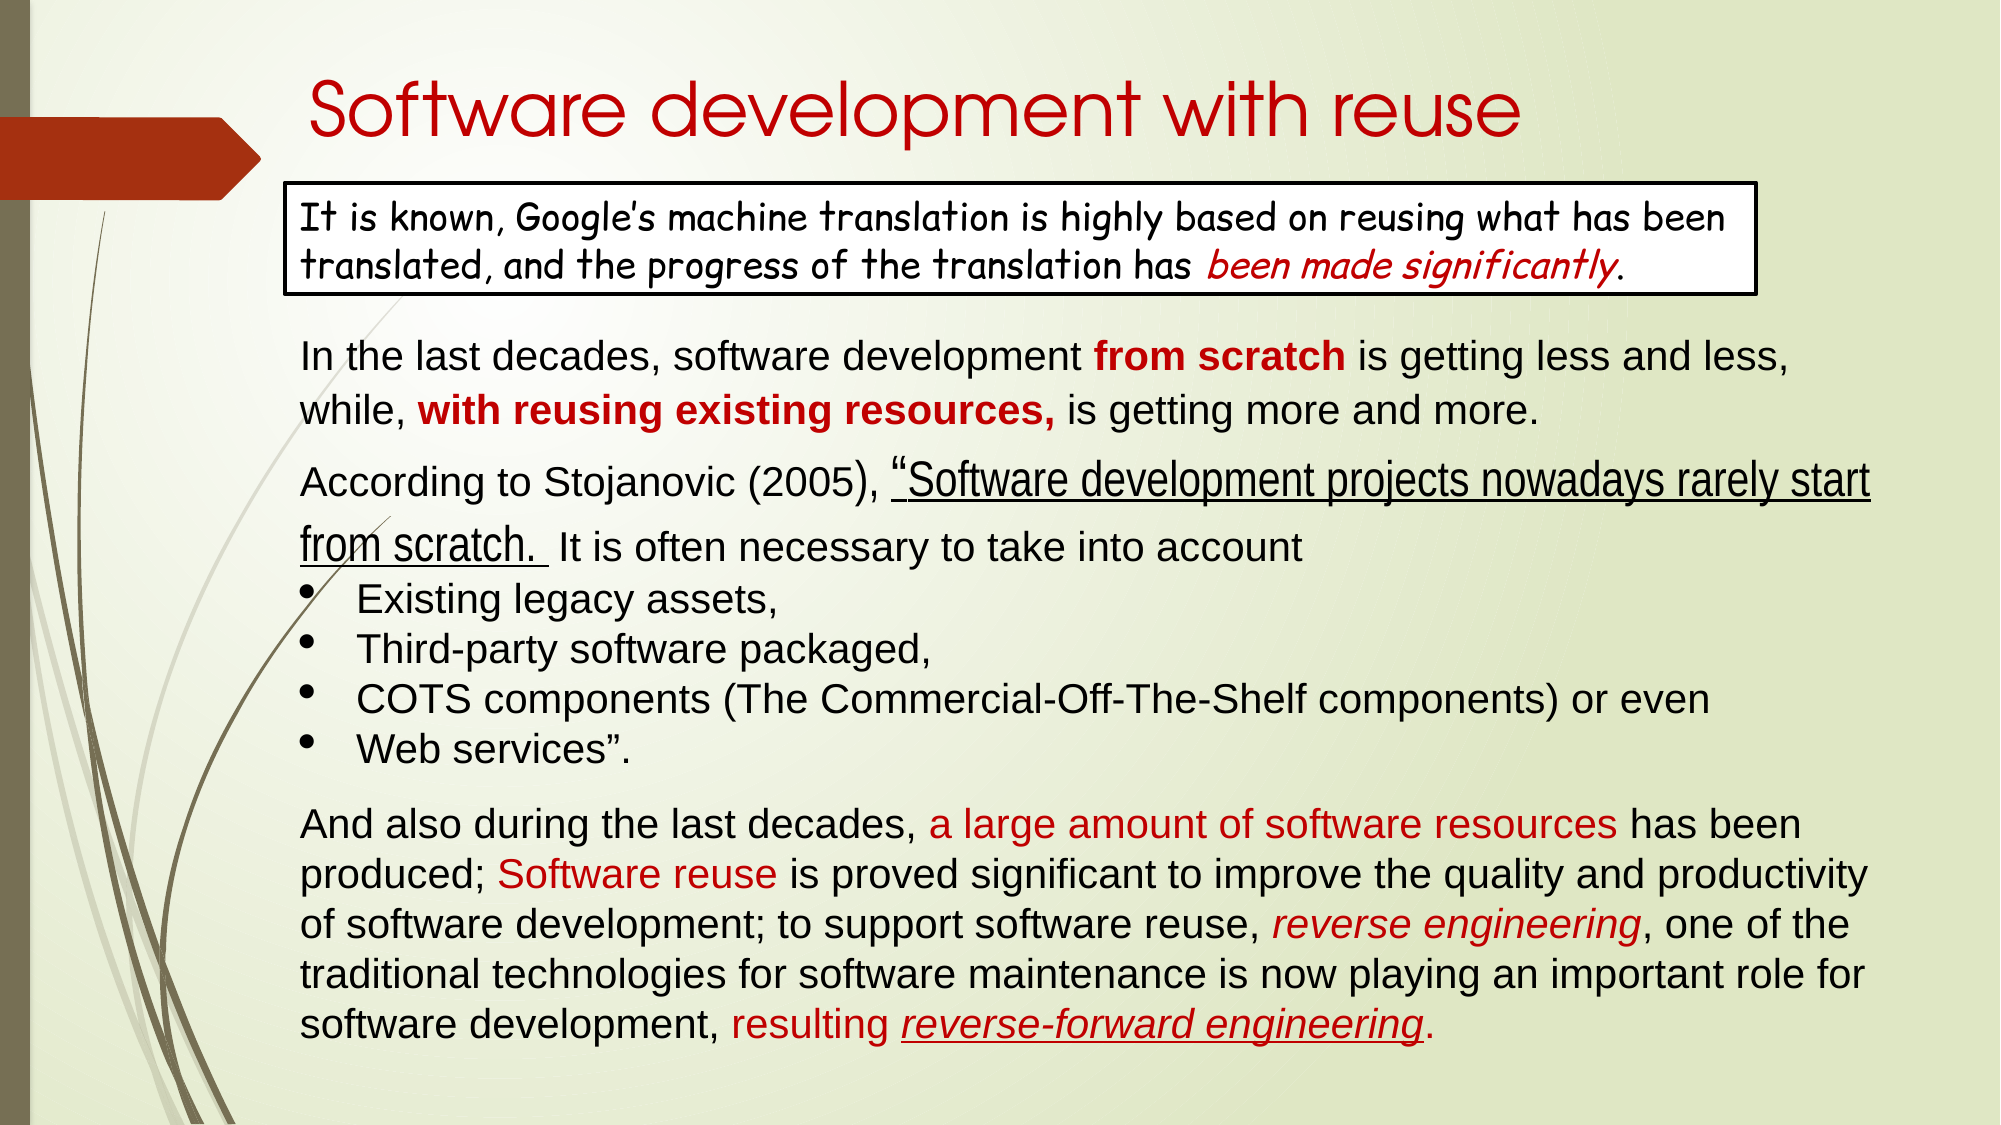

Software development with reuse
It is known, Google’s machine translation is highly based on reusing what has been translated, and the progress of the translation has been made significantly.
In the last decades, software development from scratch is getting less and less, while, with reusing existing resources, is getting more and more.
According to Stojanovic (2005), “Software development projects nowadays rarely start from scratch.  It is often necessary to take into account
Existing legacy assets,
Third-party software packaged,
COTS components (The Commercial-Off-The-Shelf components) or even
Web services”.
And also during the last decades, a large amount of software resources has been produced; Software reuse is proved significant to improve the quality and productivity of software development; to support software reuse, reverse engineering, one of the traditional technologies for software maintenance is now playing an important role for software development, resulting reverse-forward engineering.